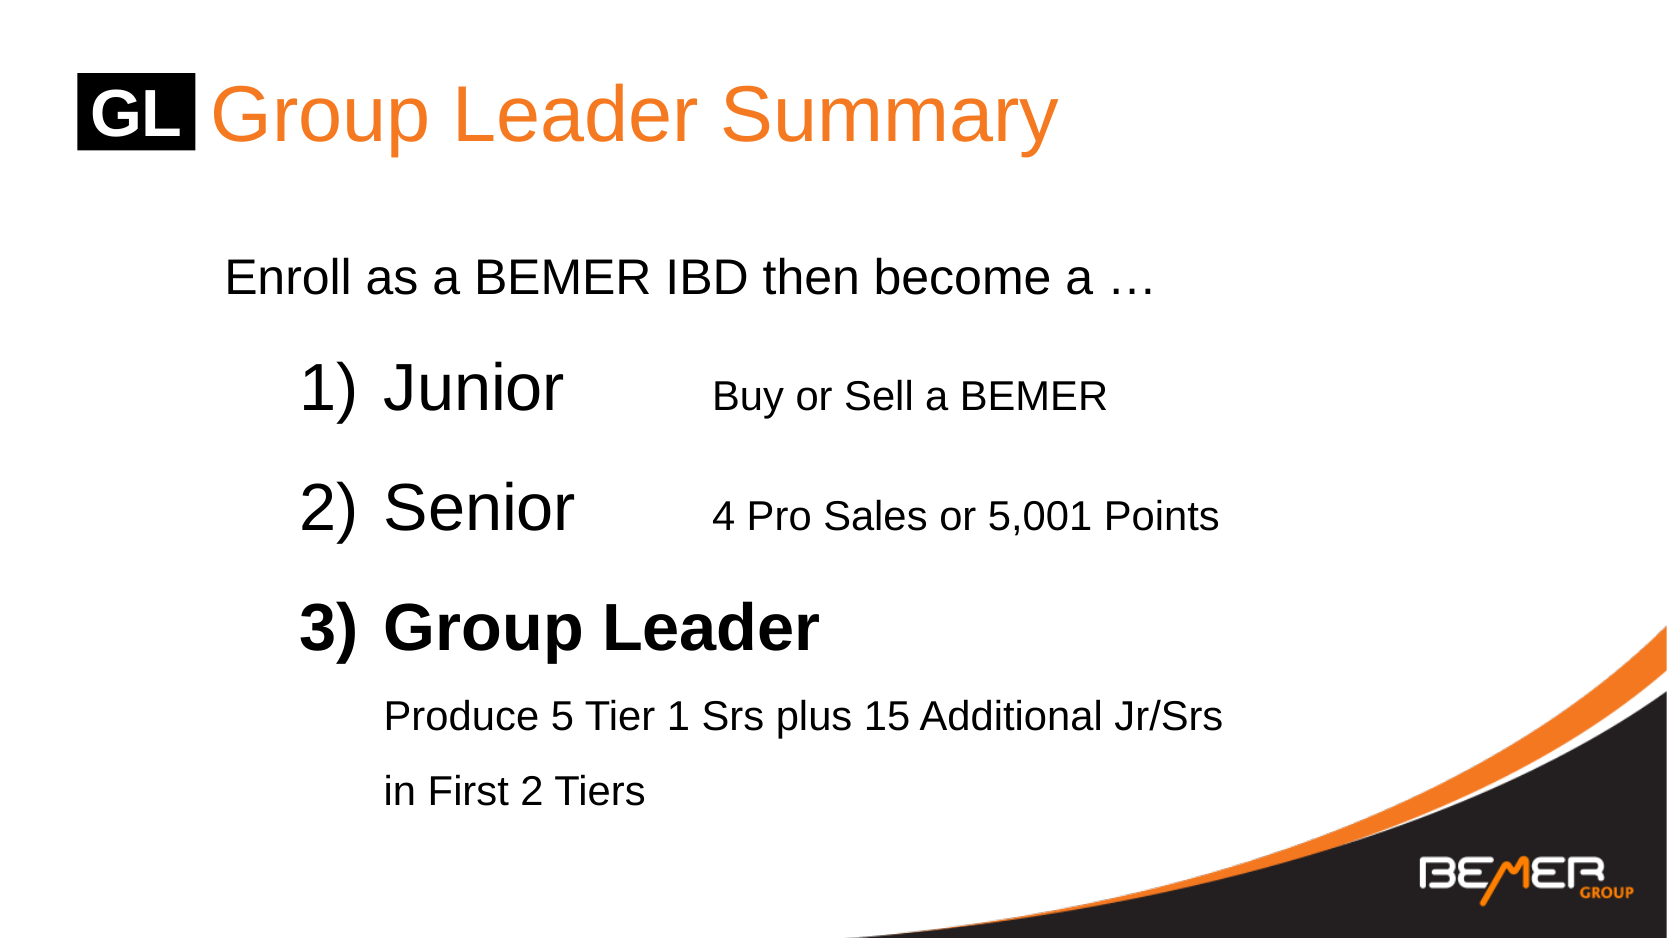

Group Leader Summary

GL
Enroll as a BEMER IBD then become a …
Junior	Buy or Sell a BEMER
Senior	4 Pro Sales or 5,001 Points
Group Leader
Produce 5 Tier 1 Srs plus 15 Additional Jr/Srs
in First 2 Tiers